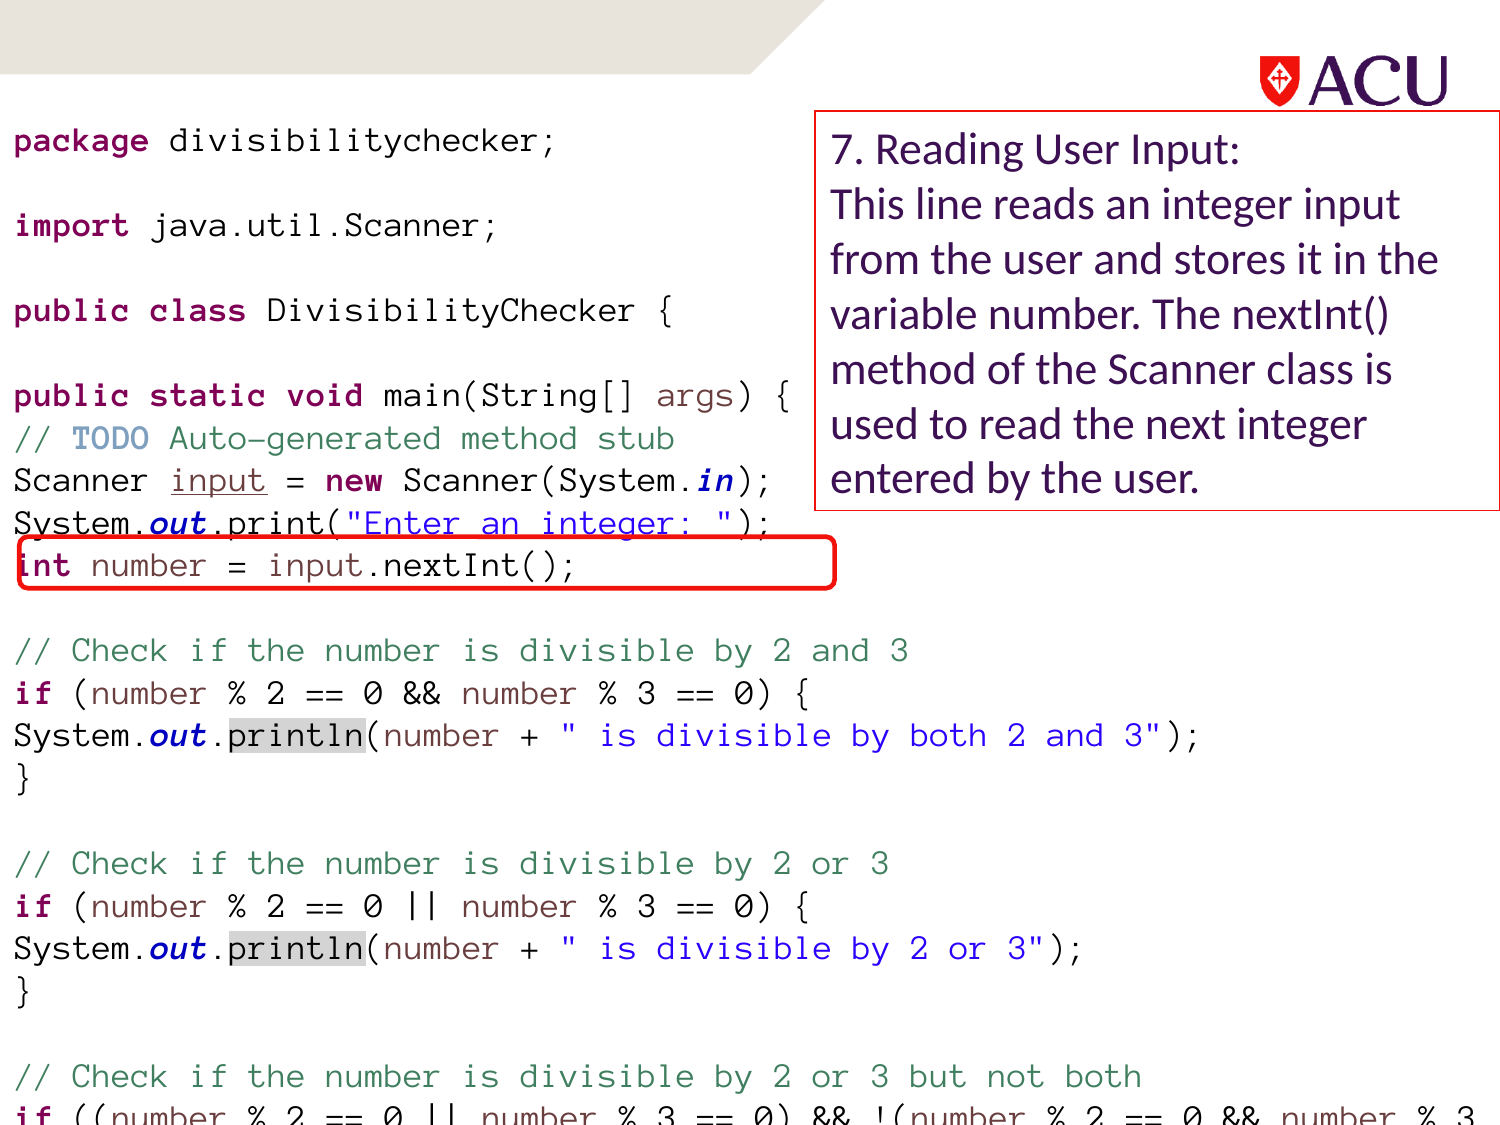

package divisibilitychecker;

import java.util.Scanner;

public class DivisibilityChecker {
public static void main(String[] args) {
// TODO Auto-generated method stub
Scanner input = new Scanner(System.in);
System.out.print("Enter an integer: ");
int number = input.nextInt();

// Check if the number is divisible by 2 and 3
if (number % 2 == 0 && number % 3 == 0) {
System.out.println(number + " is divisible by both 2 and 3");
}

// Check if the number is divisible by 2 or 3
if (number % 2 == 0 || number % 3 == 0) {
System.out.println(number + " is divisible by 2 or 3");
}
// Check if the number is divisible by 2 or 3 but not both
if ((number % 2 == 0 || number % 3 == 0) && !(number % 2 == 0 && number % 3 == 0)) {
System.out.println(number + " is divisible by 2 or 3 but not both");
}
}

}
7. Reading User Input:
This line reads an integer input from the user and stores it in the variable number. The nextInt() method of the Scanner class is used to read the next integer entered by the user.